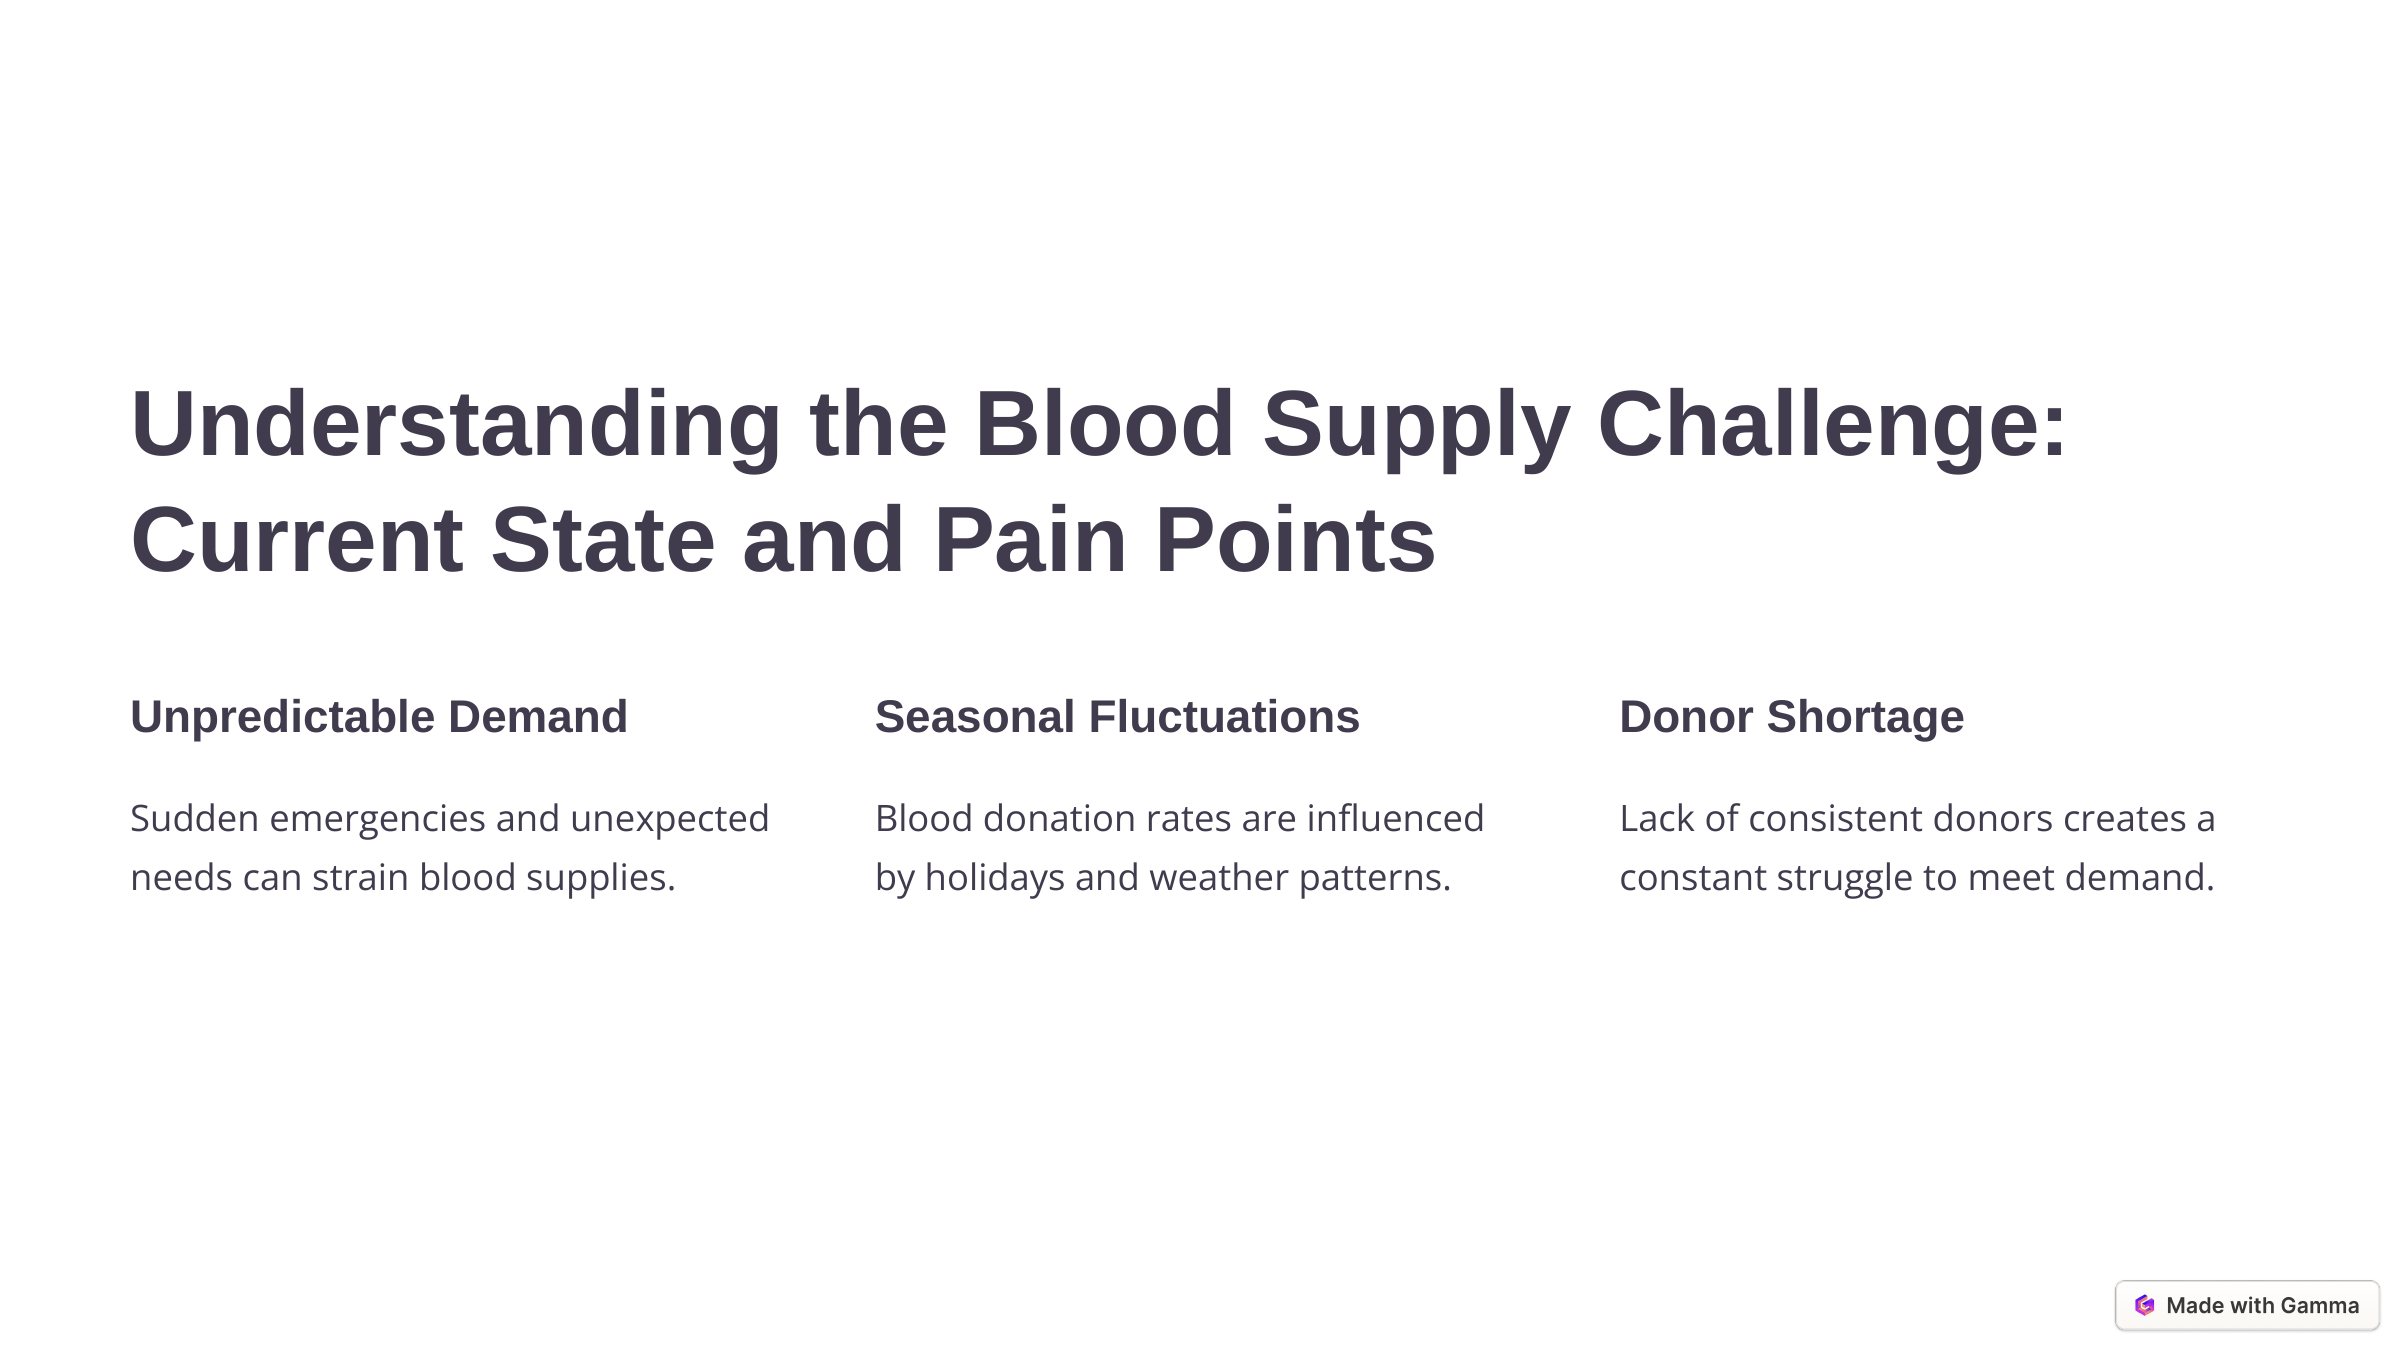

Understanding the Blood Supply Challenge: Current State and Pain Points
Unpredictable Demand
Seasonal Fluctuations
Donor Shortage
Sudden emergencies and unexpected needs can strain blood supplies.
Blood donation rates are influenced by holidays and weather patterns.
Lack of consistent donors creates a constant struggle to meet demand.